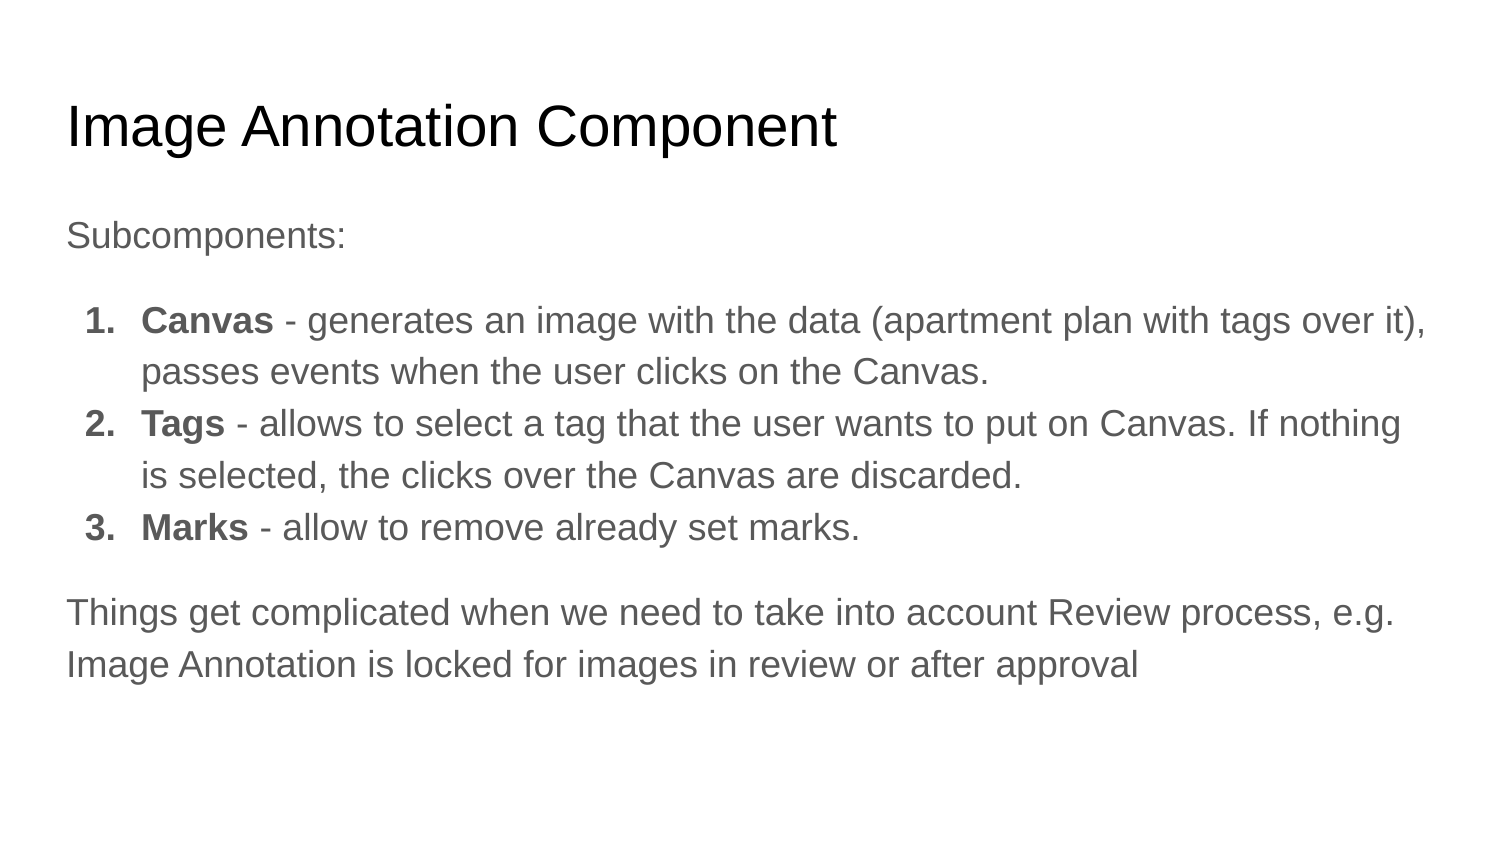

# Image Annotation Component
Subcomponents:
Canvas - generates an image with the data (apartment plan with tags over it), passes events when the user clicks on the Canvas.
Tags - allows to select a tag that the user wants to put on Canvas. If nothing is selected, the clicks over the Canvas are discarded.
Marks - allow to remove already set marks.
Things get complicated when we need to take into account Review process, e.g. Image Annotation is locked for images in review or after approval